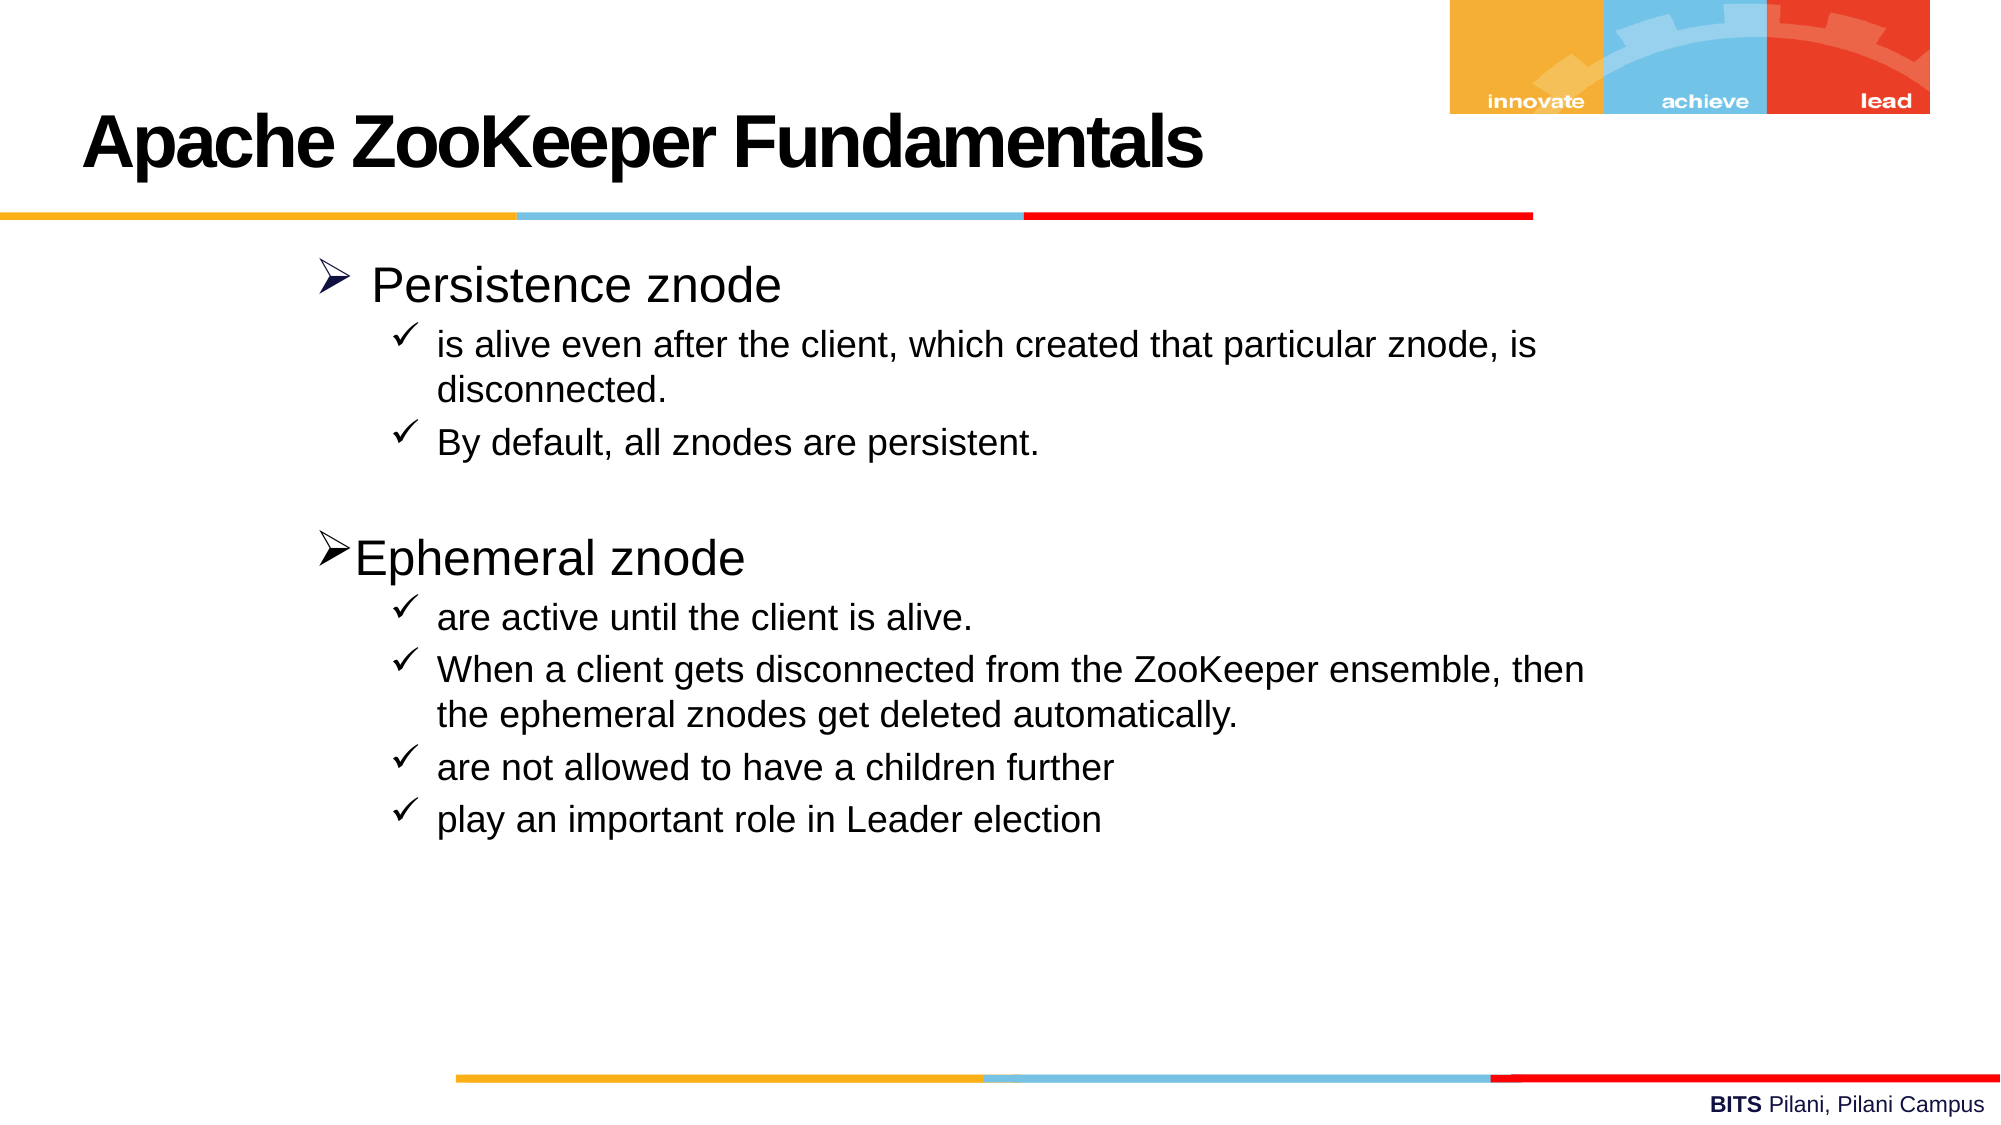

Apache ZooKeeper Fundamentals

Persistence znode
is alive even after the client, which created that particular znode, is disconnected.
By default, all znodes are persistent.

Ephemeral znode
are active until the client is alive.
When a client gets disconnected from the ZooKeeper ensemble, then the ephemeral znodes get deleted automatically.
are not allowed to have a children further
play an important role in Leader election